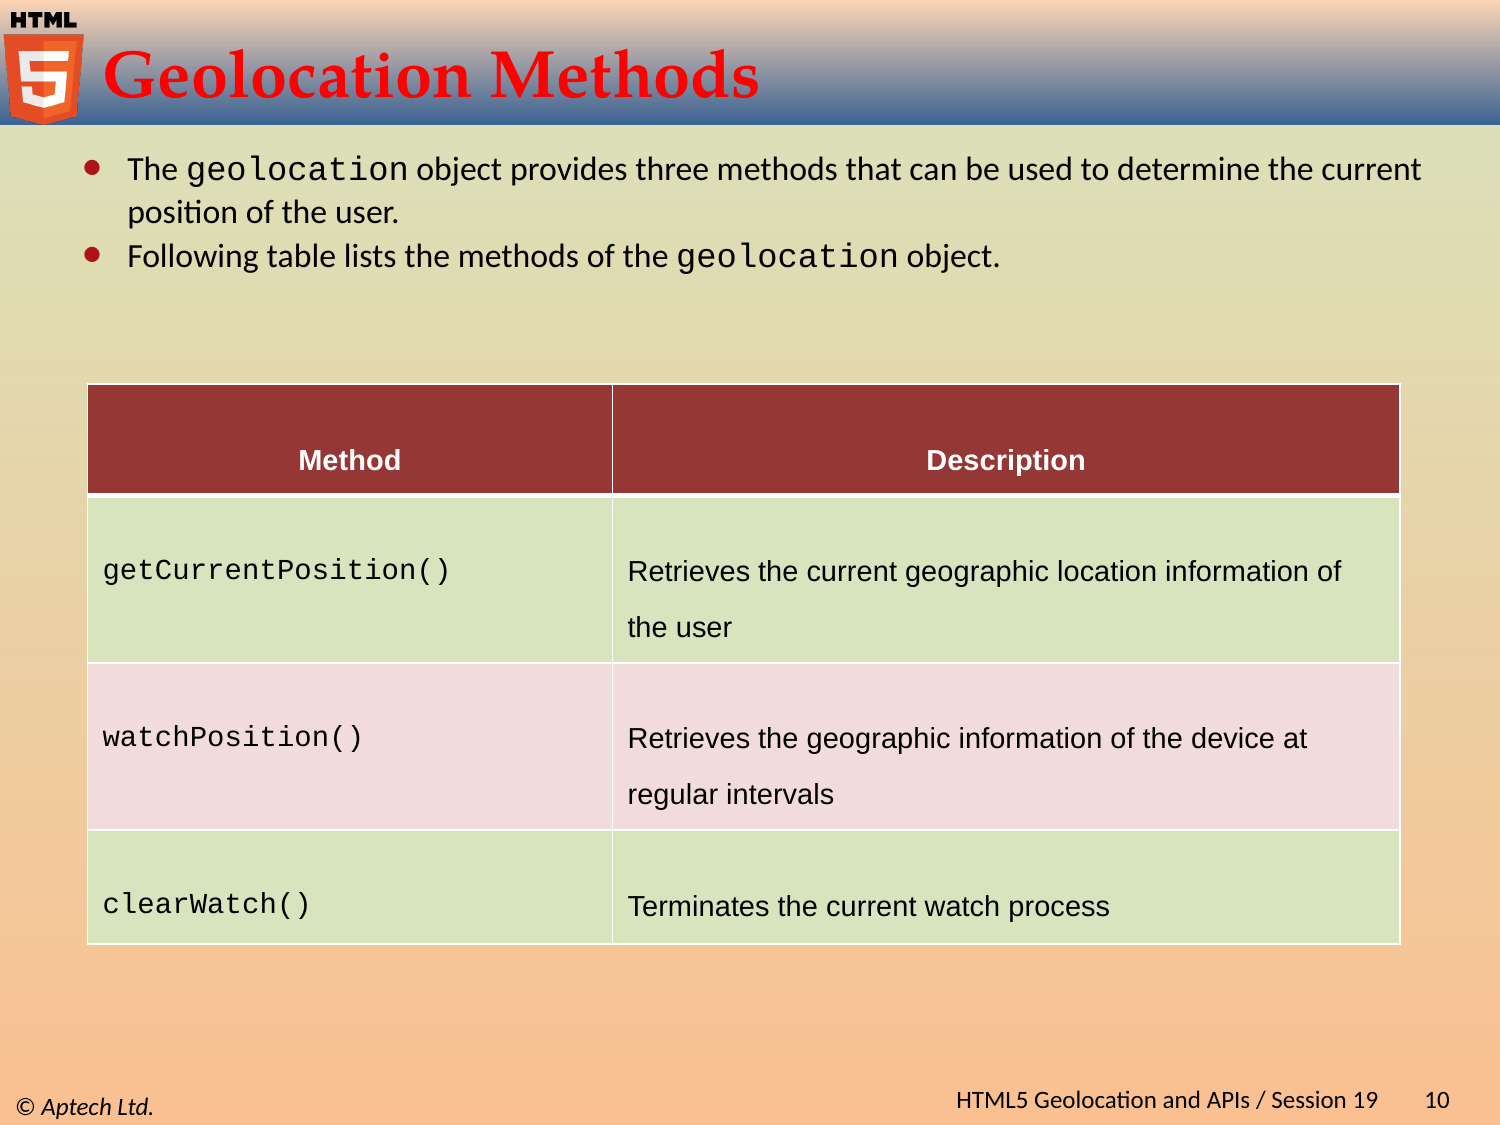

# Geolocation Methods
The geolocation object provides three methods that can be used to determine the current position of the user.
Following table lists the methods of the geolocation object.
| Method | Description |
| --- | --- |
| getCurrentPosition() | Retrieves the current geographic location information of the user |
| watchPosition() | Retrieves the geographic information of the device at regular intervals |
| clearWatch() | Terminates the current watch process |
HTML5 Geolocation and APIs / Session 19
10